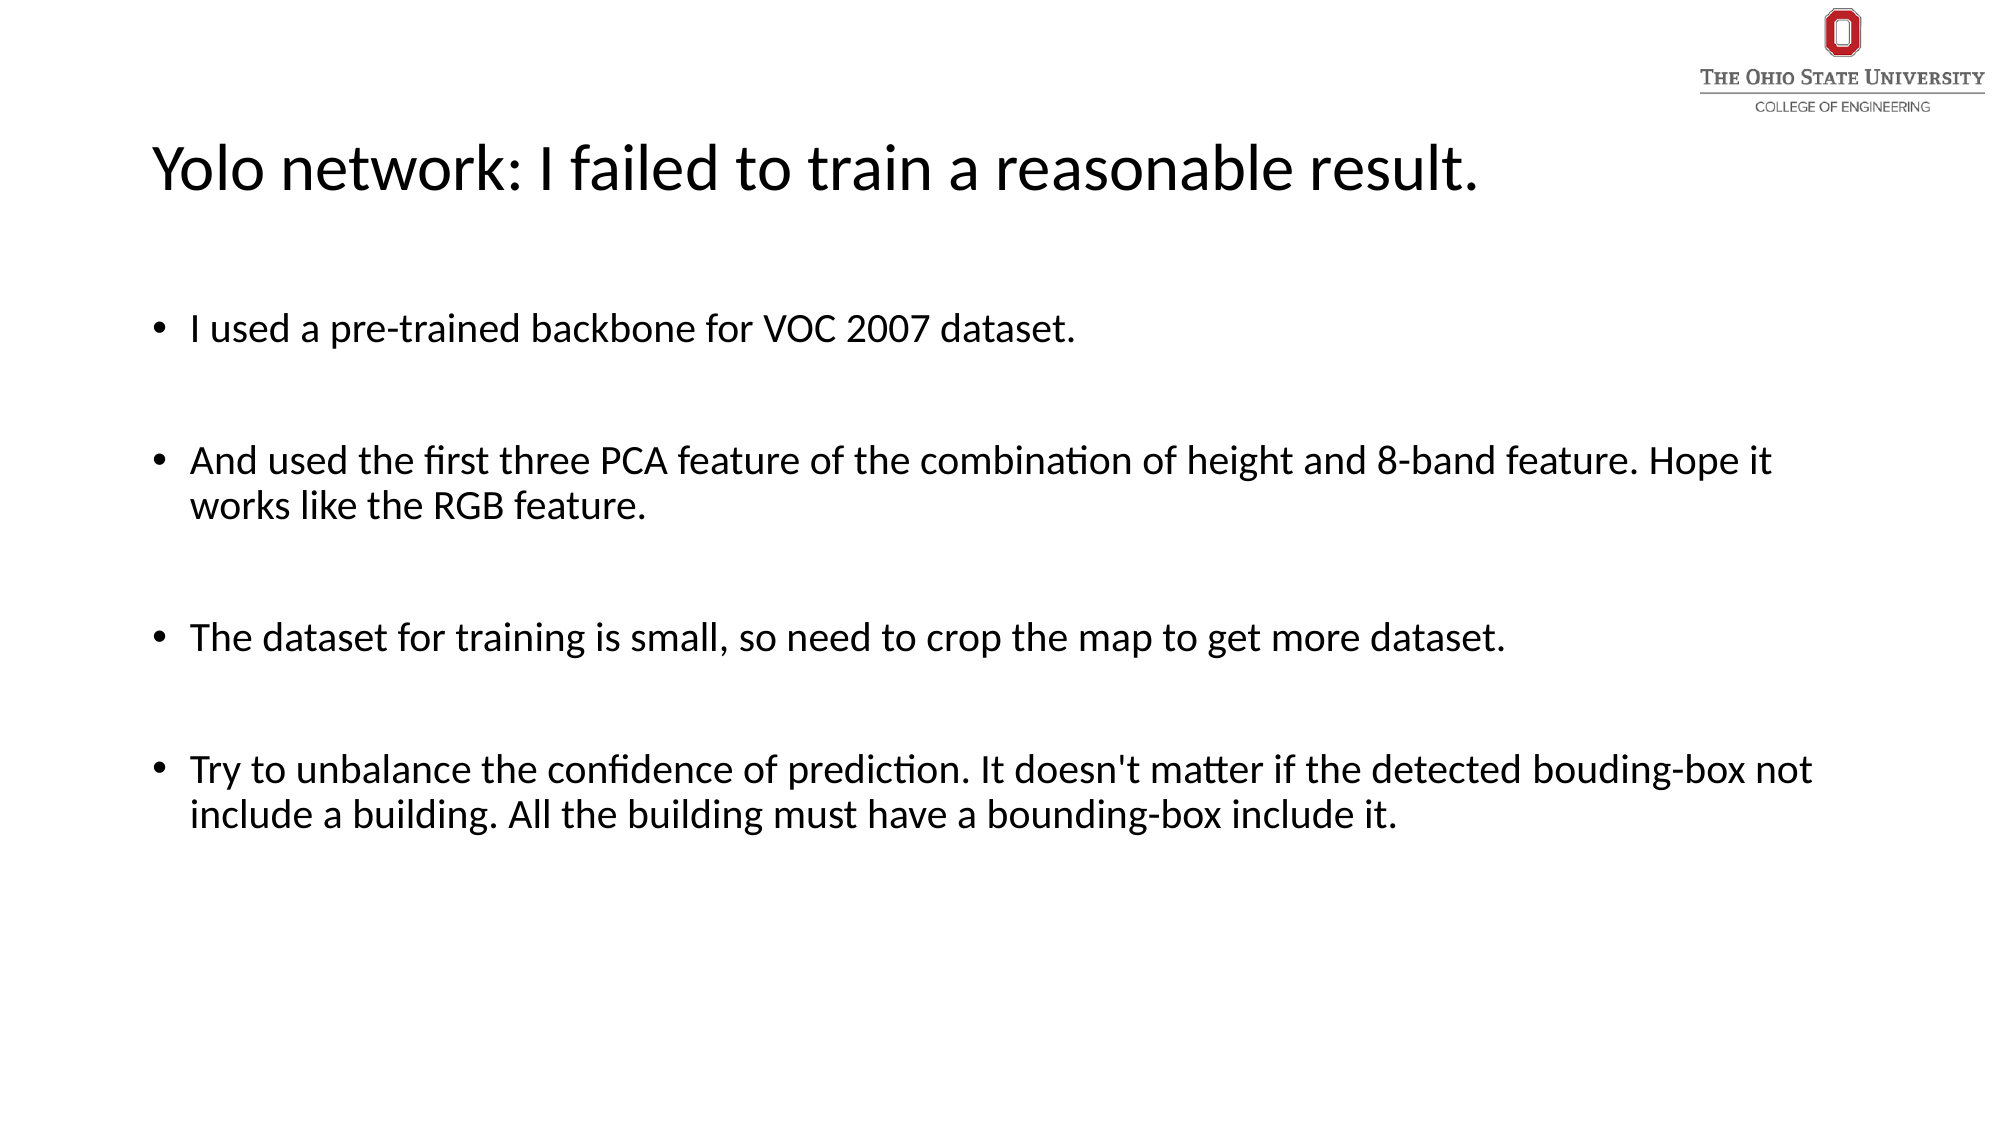

# Yolo network: I failed to train a reasonable result.
I used a pre-trained backbone for VOC 2007 dataset.

And used the first three PCA feature of the combination of height and 8-band feature. Hope it works like the RGB feature.

The dataset for training is small, so need to crop the map to get more dataset.

Try to unbalance the confidence of prediction. It doesn't matter if the detected bouding-box not include a building. All the building must have a bounding-box include it.